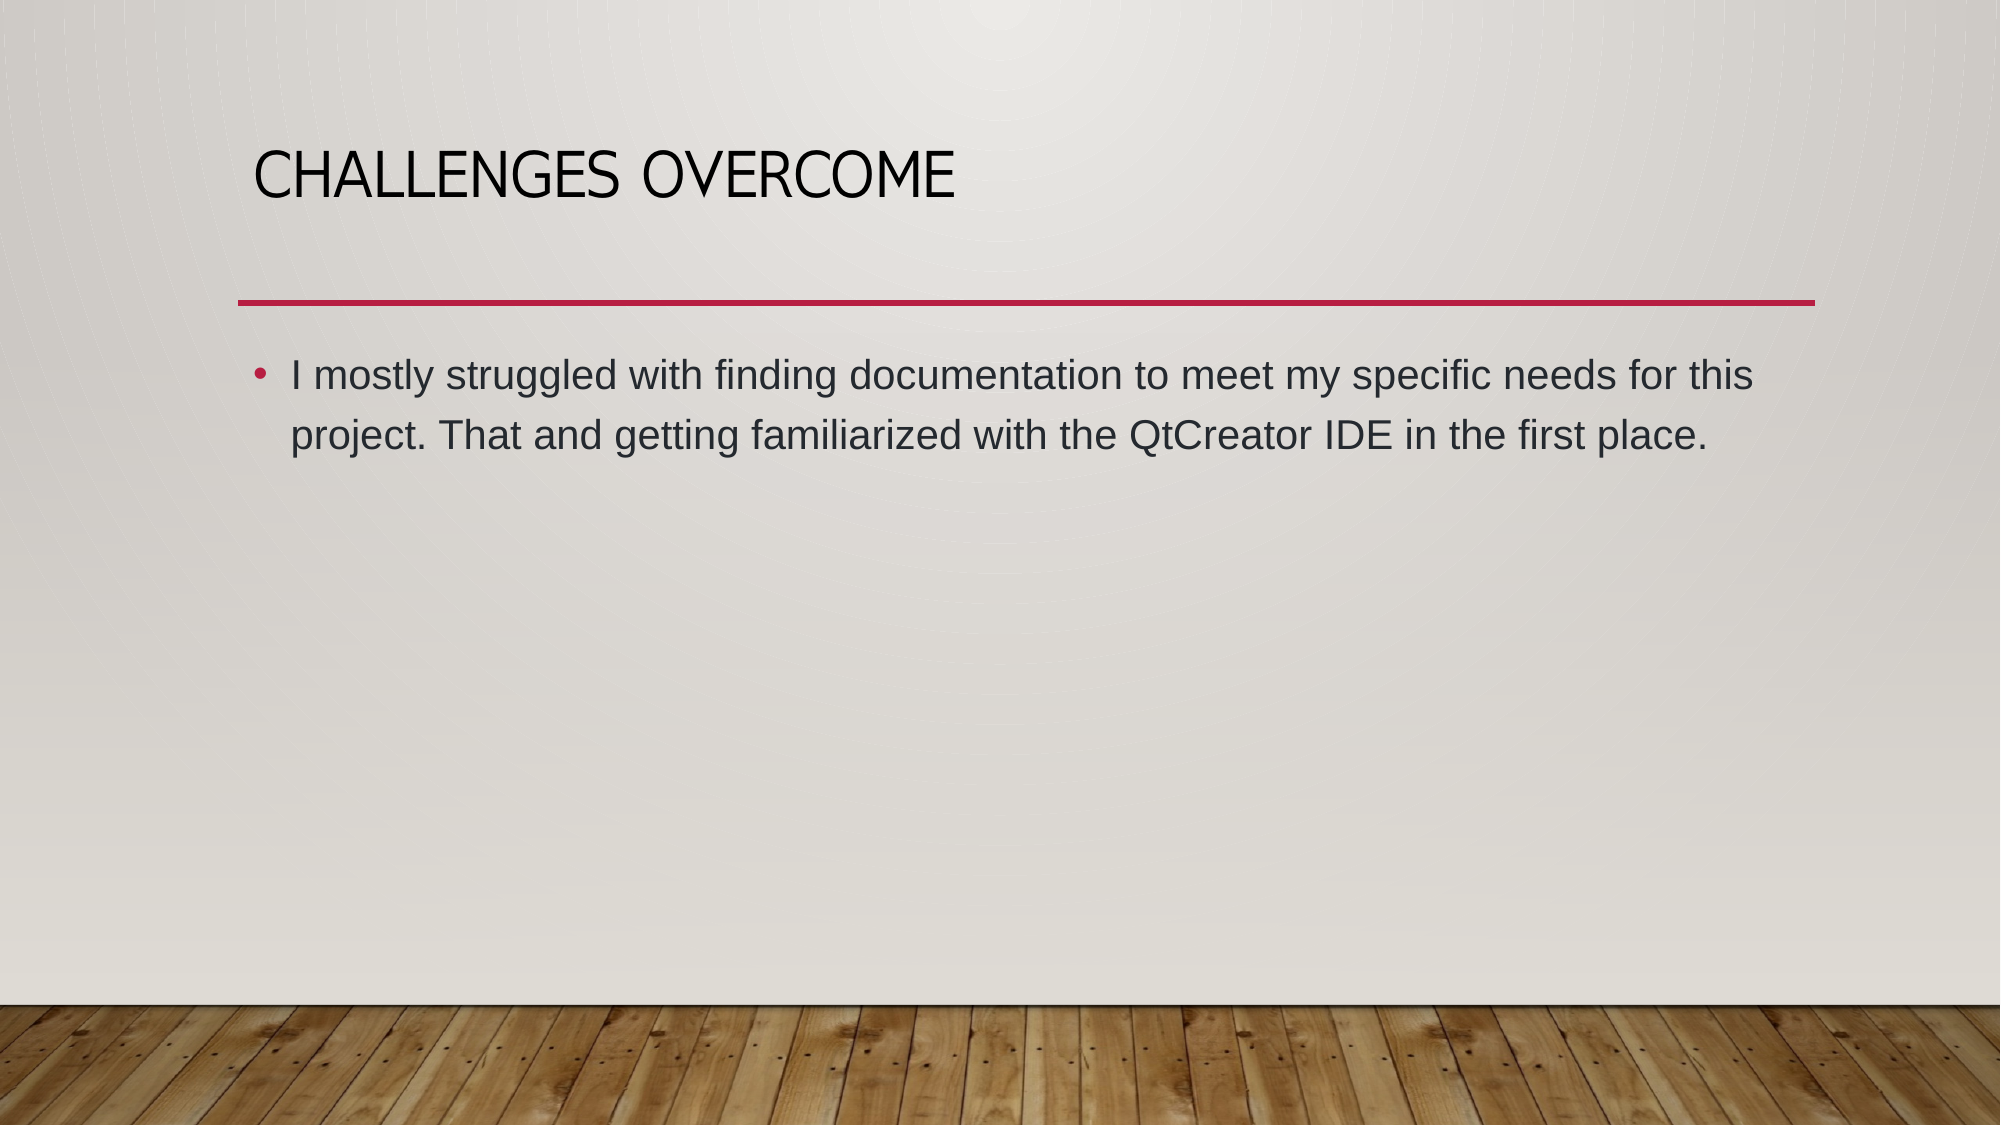

# Challenges overcome
I mostly struggled with finding documentation to meet my specific needs for this project. That and getting familiarized with the QtCreator IDE in the first place.